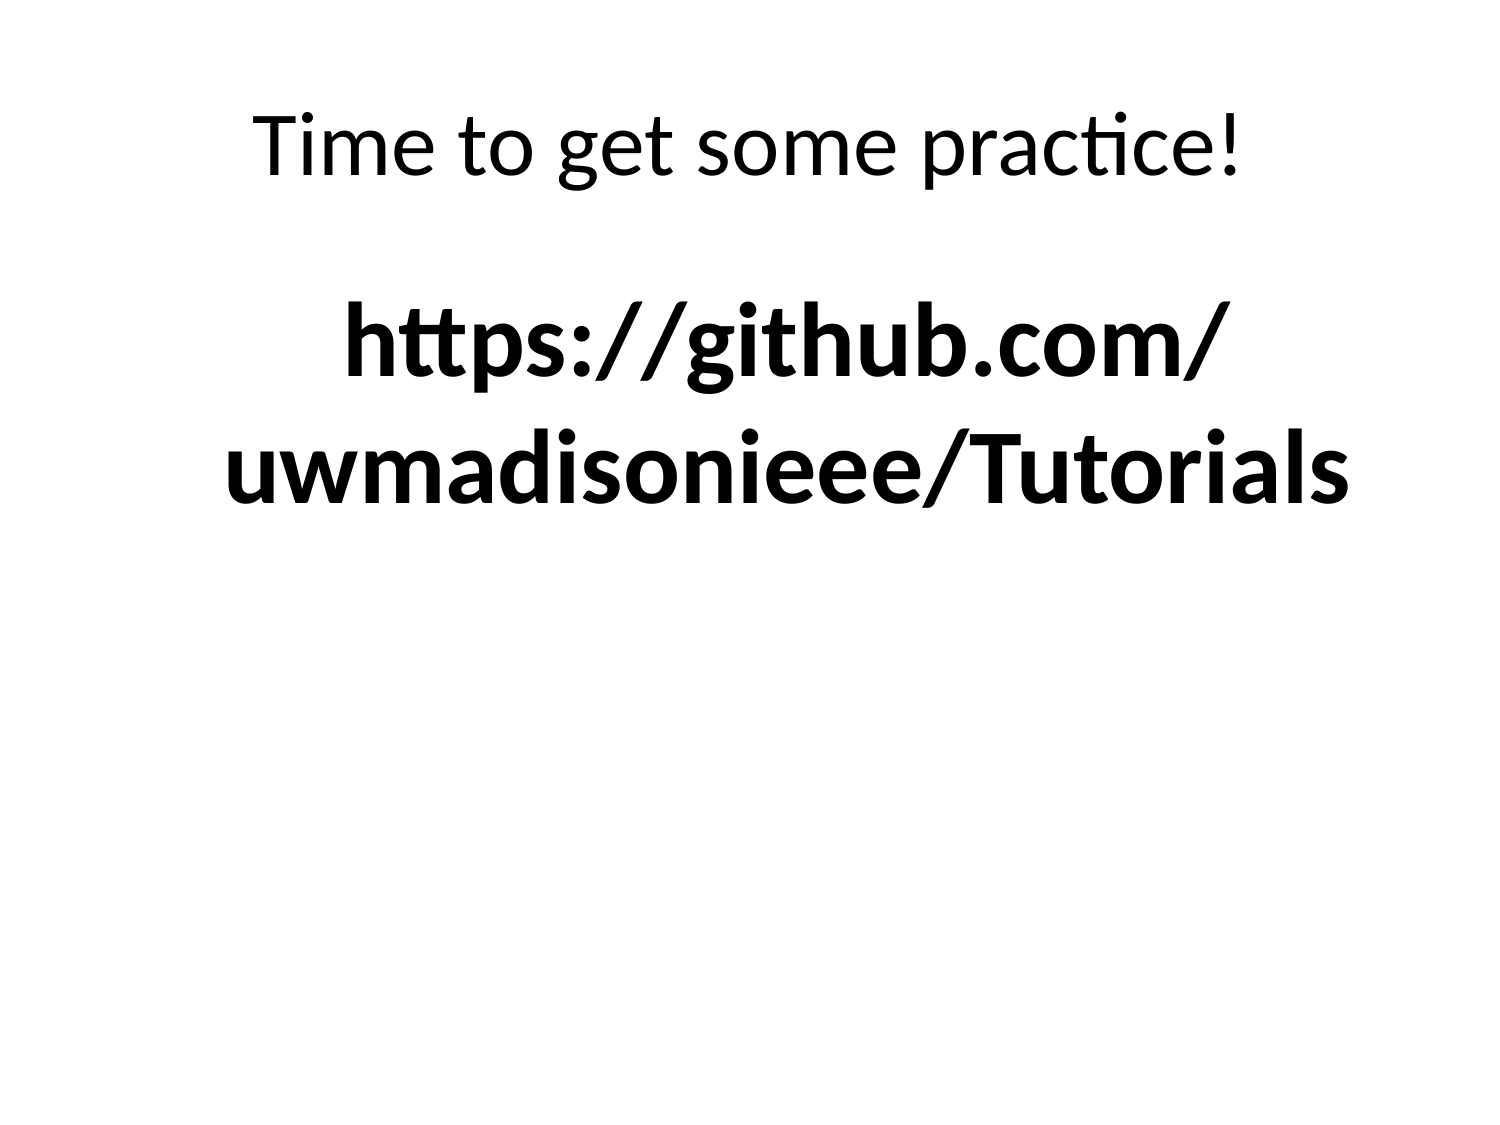

# Time to get some practice!
https://github.com/
uwmadisonieee/Tutorials